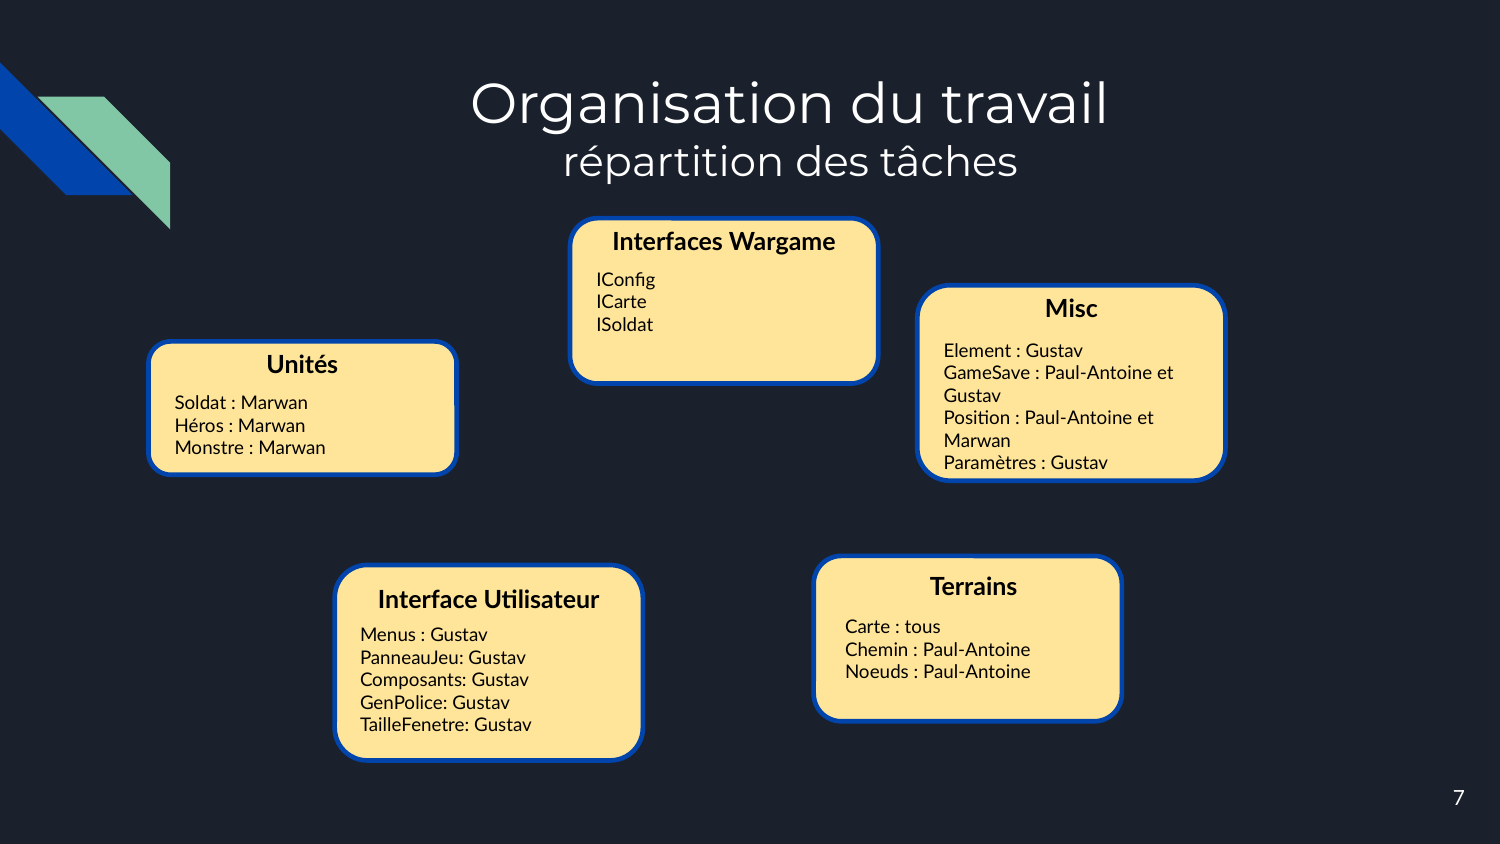

# Organisation du travail
répartition des tâches
Interfaces Wargame

IConfig
ICarte
ISoldat
Misc

Element : Gustav
GameSave : Paul-Antoine et Gustav
Position : Paul-Antoine et Marwan
Paramètres : Gustav
Unités

Soldat : Marwan
Héros : Marwan
Monstre : Marwan

Terrains

Interface Utilisateur

Carte : tous
Chemin : Paul-Antoine
Noeuds : Paul-Antoine
Menus : Gustav
PanneauJeu: Gustav
Composants: Gustav
GenPolice: Gustav
TailleFenetre: Gustav

7